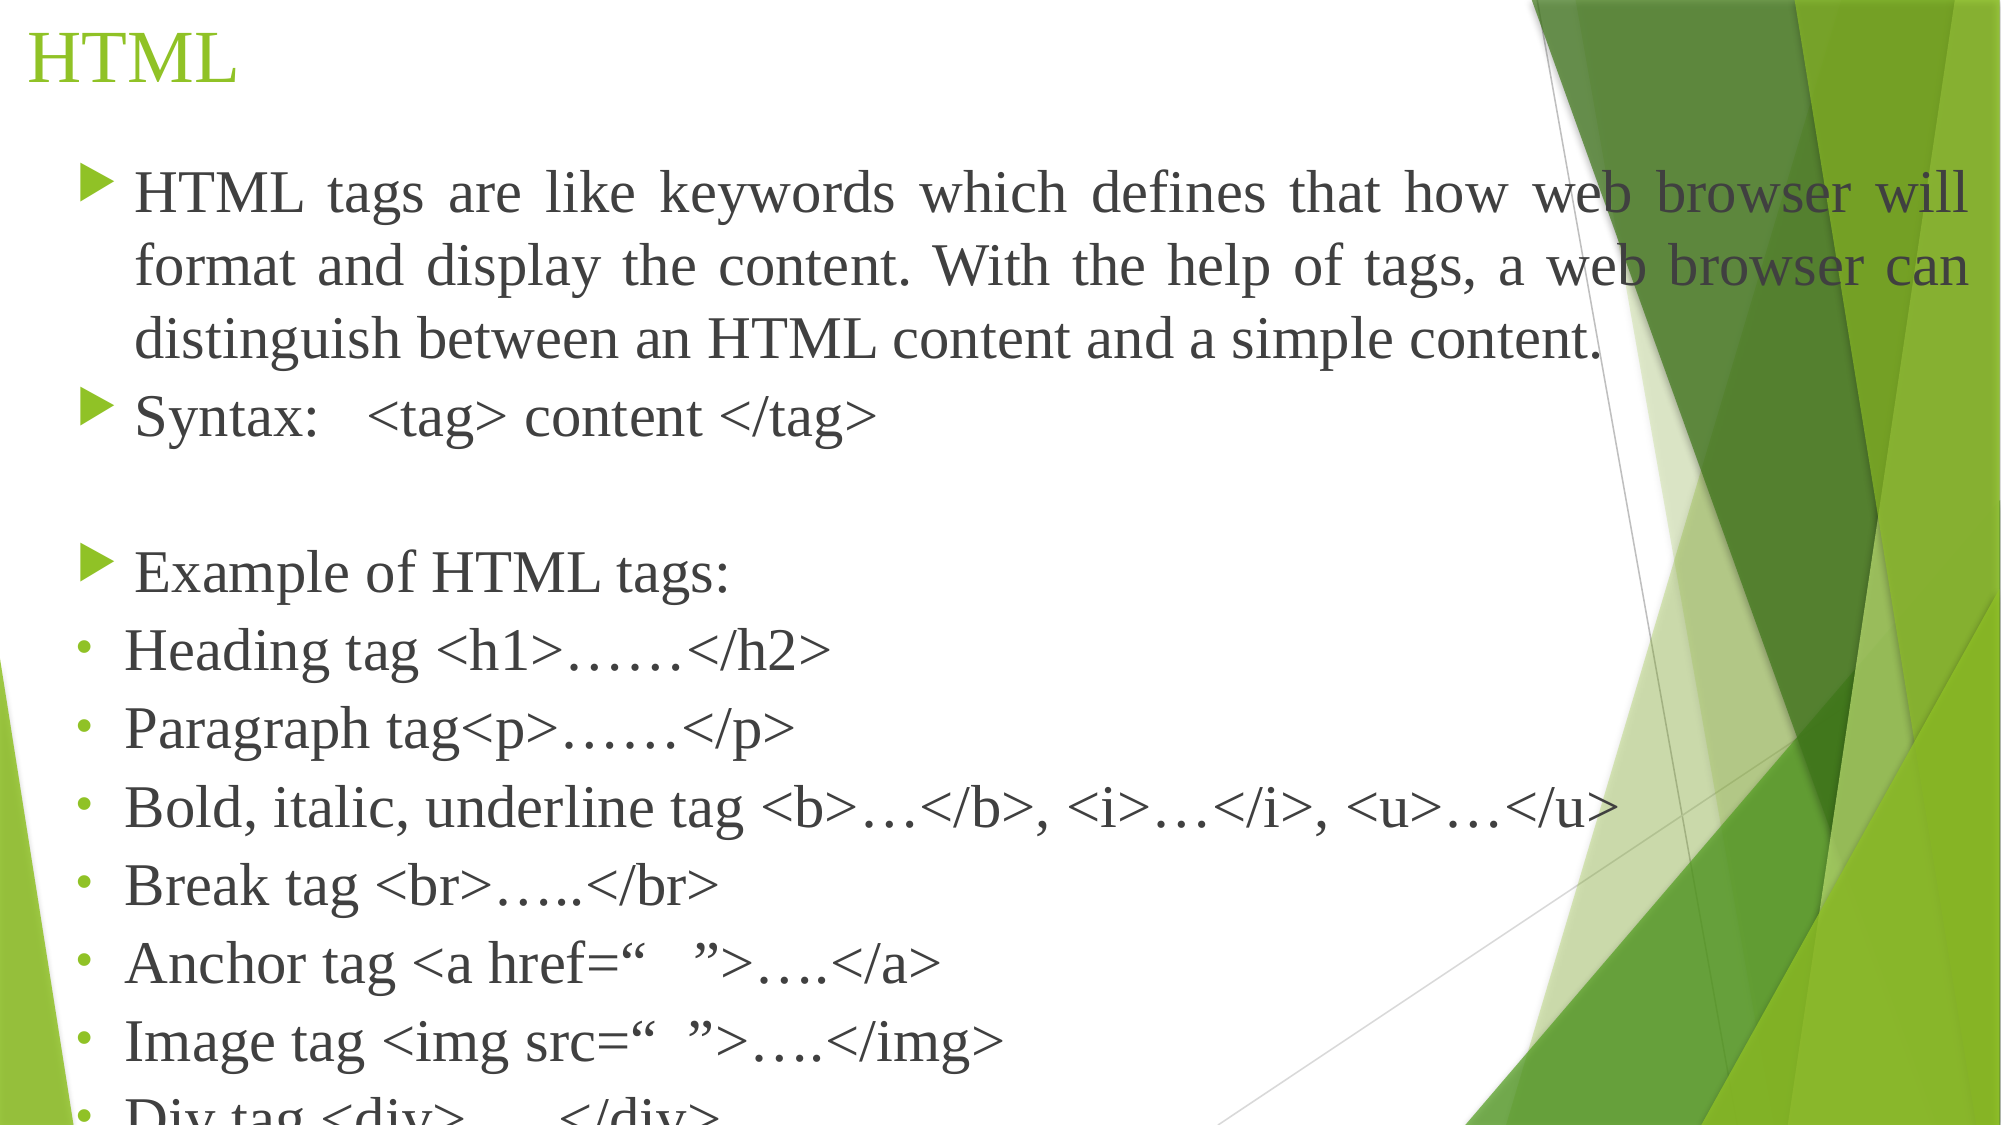

# HTML
HTML tags are like keywords which defines that how web browser will format and display the content. With the help of tags, a web browser can distinguish between an HTML content and a simple content.
Syntax:   <tag> content </tag>

Example of HTML tags:
Heading tag <h1>……</h2>
Paragraph tag<p>……</p>
Bold, italic, underline tag <b>…</b>, <i>…</i>, <u>…</u>
Break tag <br>…..</br>
Anchor tag <a href=“   ”>….</a>
Image tag <img src=“  ”>….</img>
Div tag <div>…..</div>